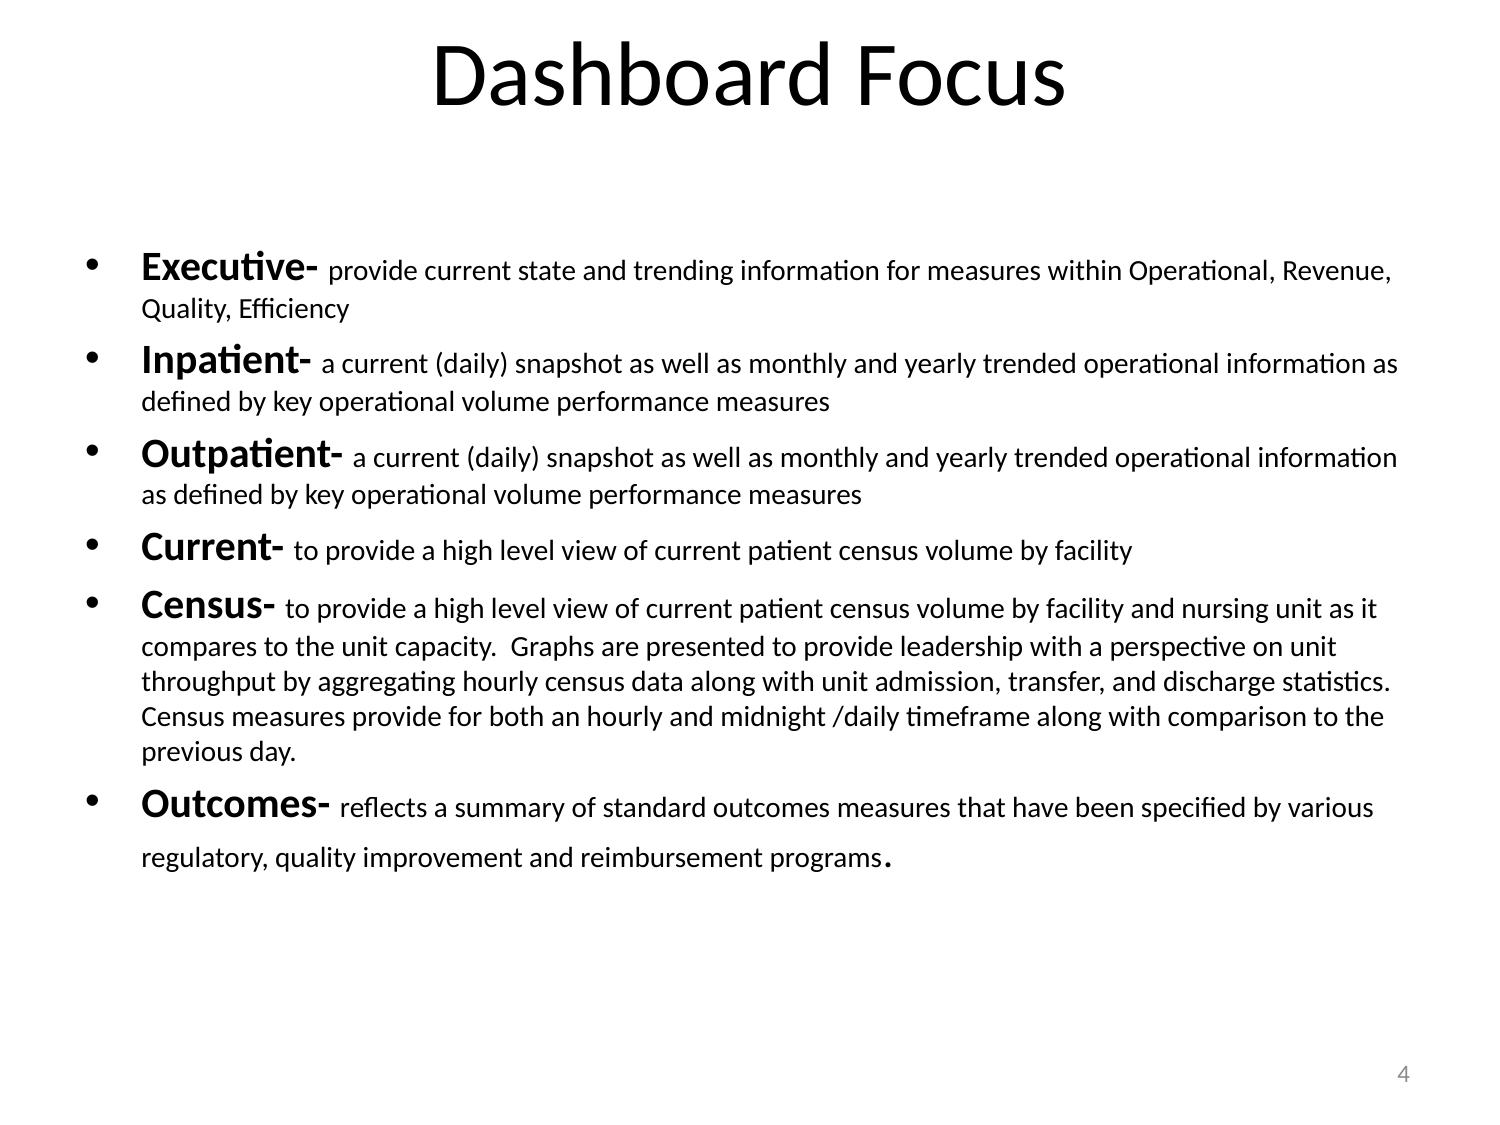

# Dashboard Focus
Executive- provide current state and trending information for measures within Operational, Revenue, Quality, Efficiency
Inpatient- a current (daily) snapshot as well as monthly and yearly trended operational information as defined by key operational volume performance measures
Outpatient- a current (daily) snapshot as well as monthly and yearly trended operational information as defined by key operational volume performance measures
Current- to provide a high level view of current patient census volume by facility
Census- to provide a high level view of current patient census volume by facility and nursing unit as it compares to the unit capacity.  Graphs are presented to provide leadership with a perspective on unit throughput by aggregating hourly census data along with unit admission, transfer, and discharge statistics. Census measures provide for both an hourly and midnight /daily timeframe along with comparison to the previous day.
Outcomes- reflects a summary of standard outcomes measures that have been specified by various regulatory, quality improvement and reimbursement programs.

4